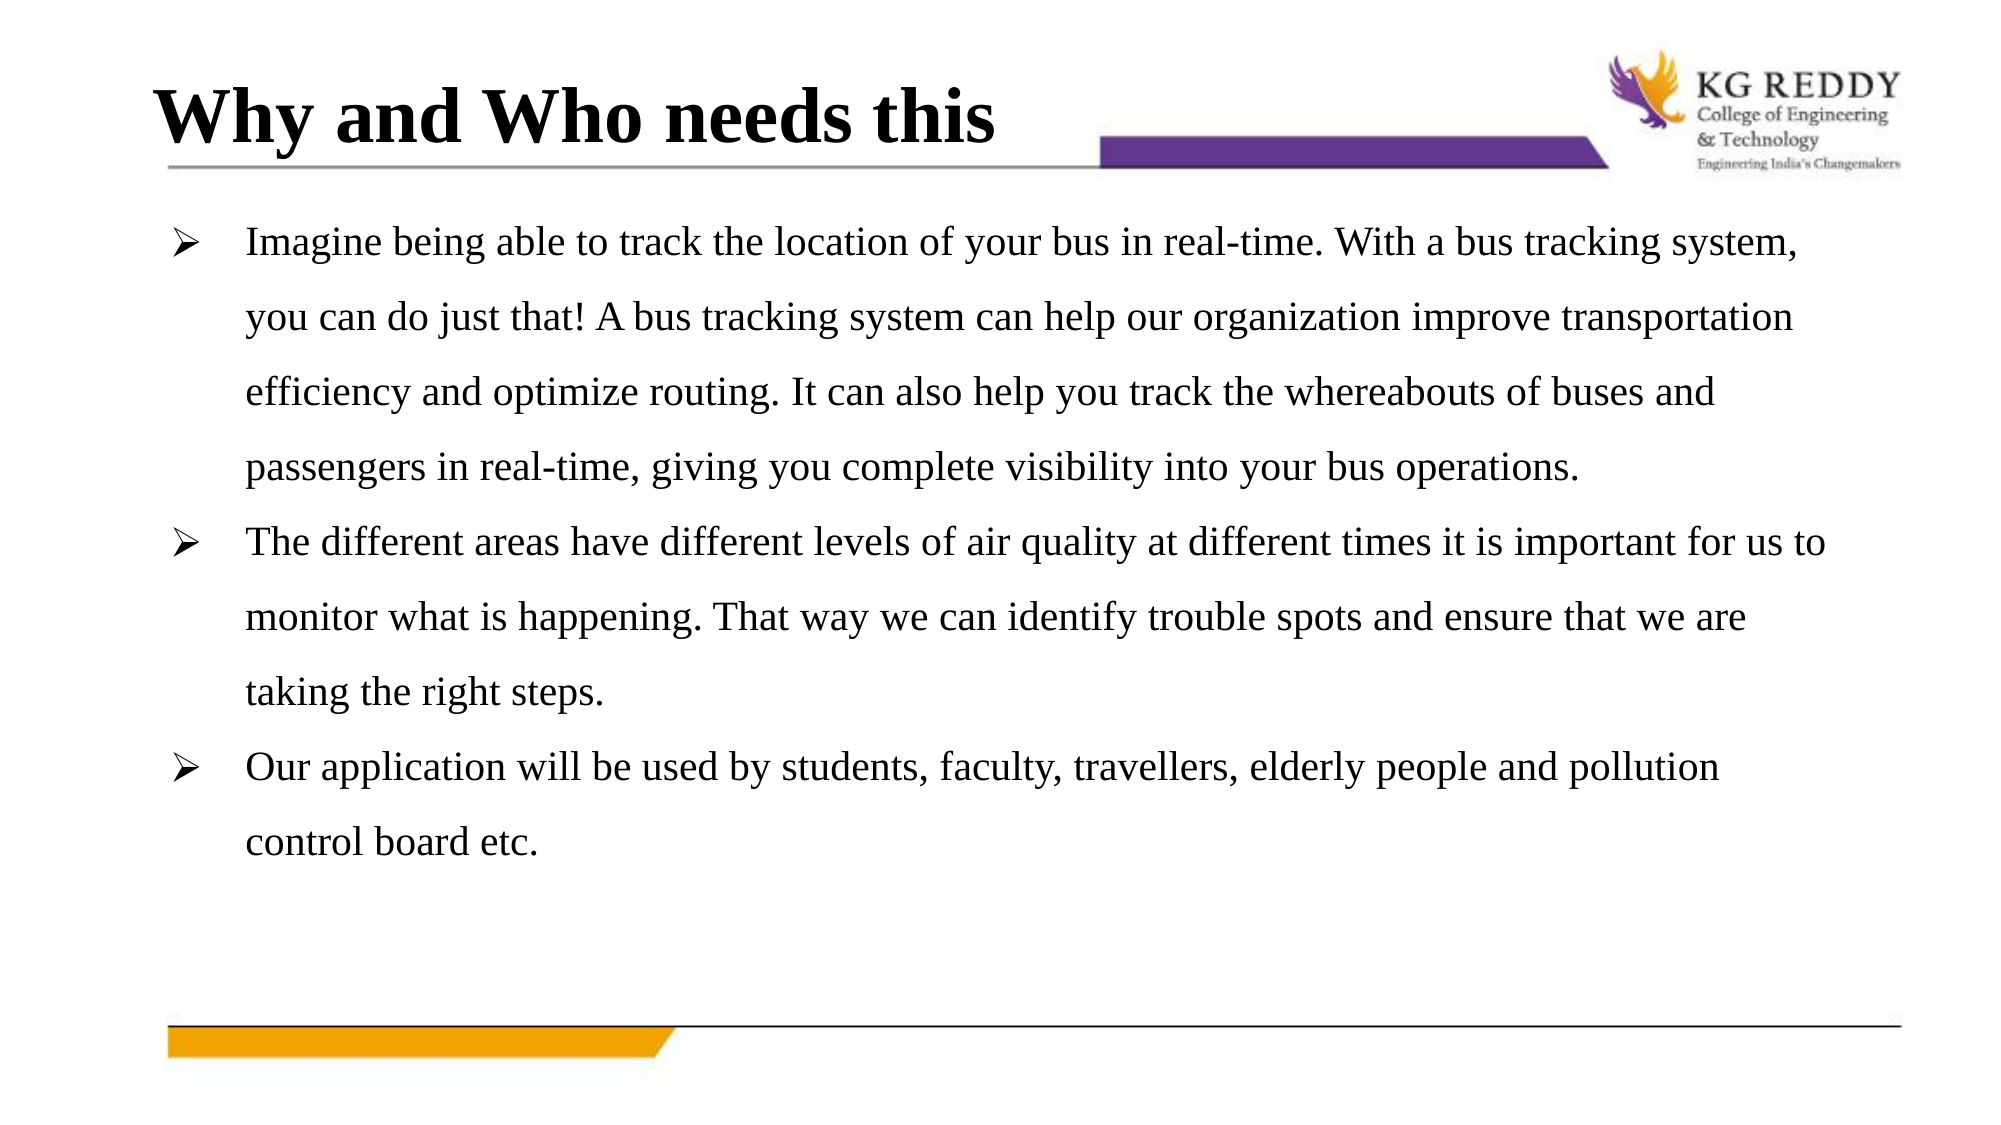

# Why and Who needs this
Imagine being able to track the location of your bus in real-time. With a bus tracking system, you can do just that! A bus tracking system can help our organization improve transportation efficiency and optimize routing. It can also help you track the whereabouts of buses and passengers in real-time, giving you complete visibility into your bus operations.
The different areas have different levels of air quality at different times it is important for us to monitor what is happening. That way we can identify trouble spots and ensure that we are taking the right steps.
Our application will be used by students, faculty, travellers, elderly people and pollution control board etc.